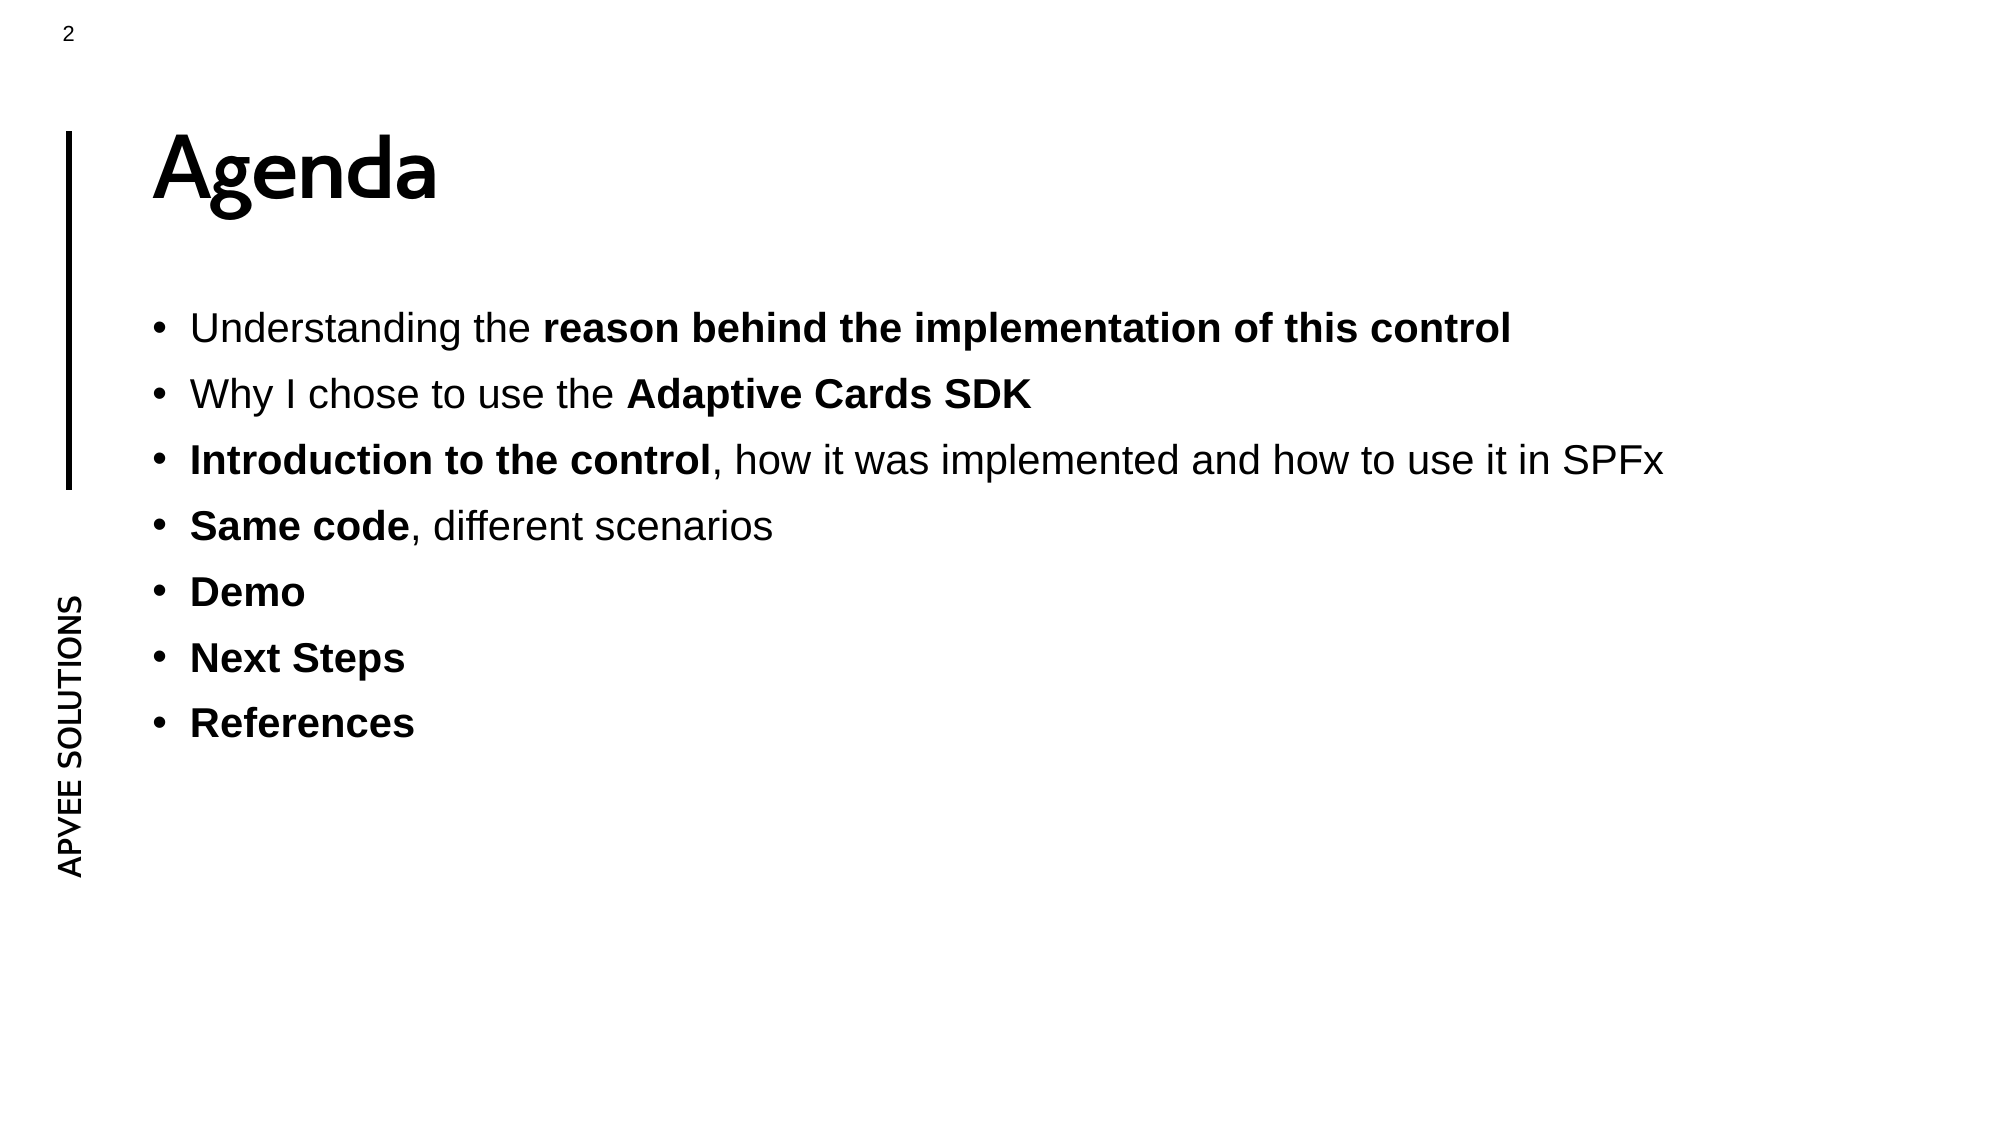

# Agenda
Understanding the reason behind the implementation of this control
Why I chose to use the Adaptive Cards SDK
Introduction to the control, how it was implemented and how to use it in SPFx
Same code, different scenarios
Demo
Next Steps
References